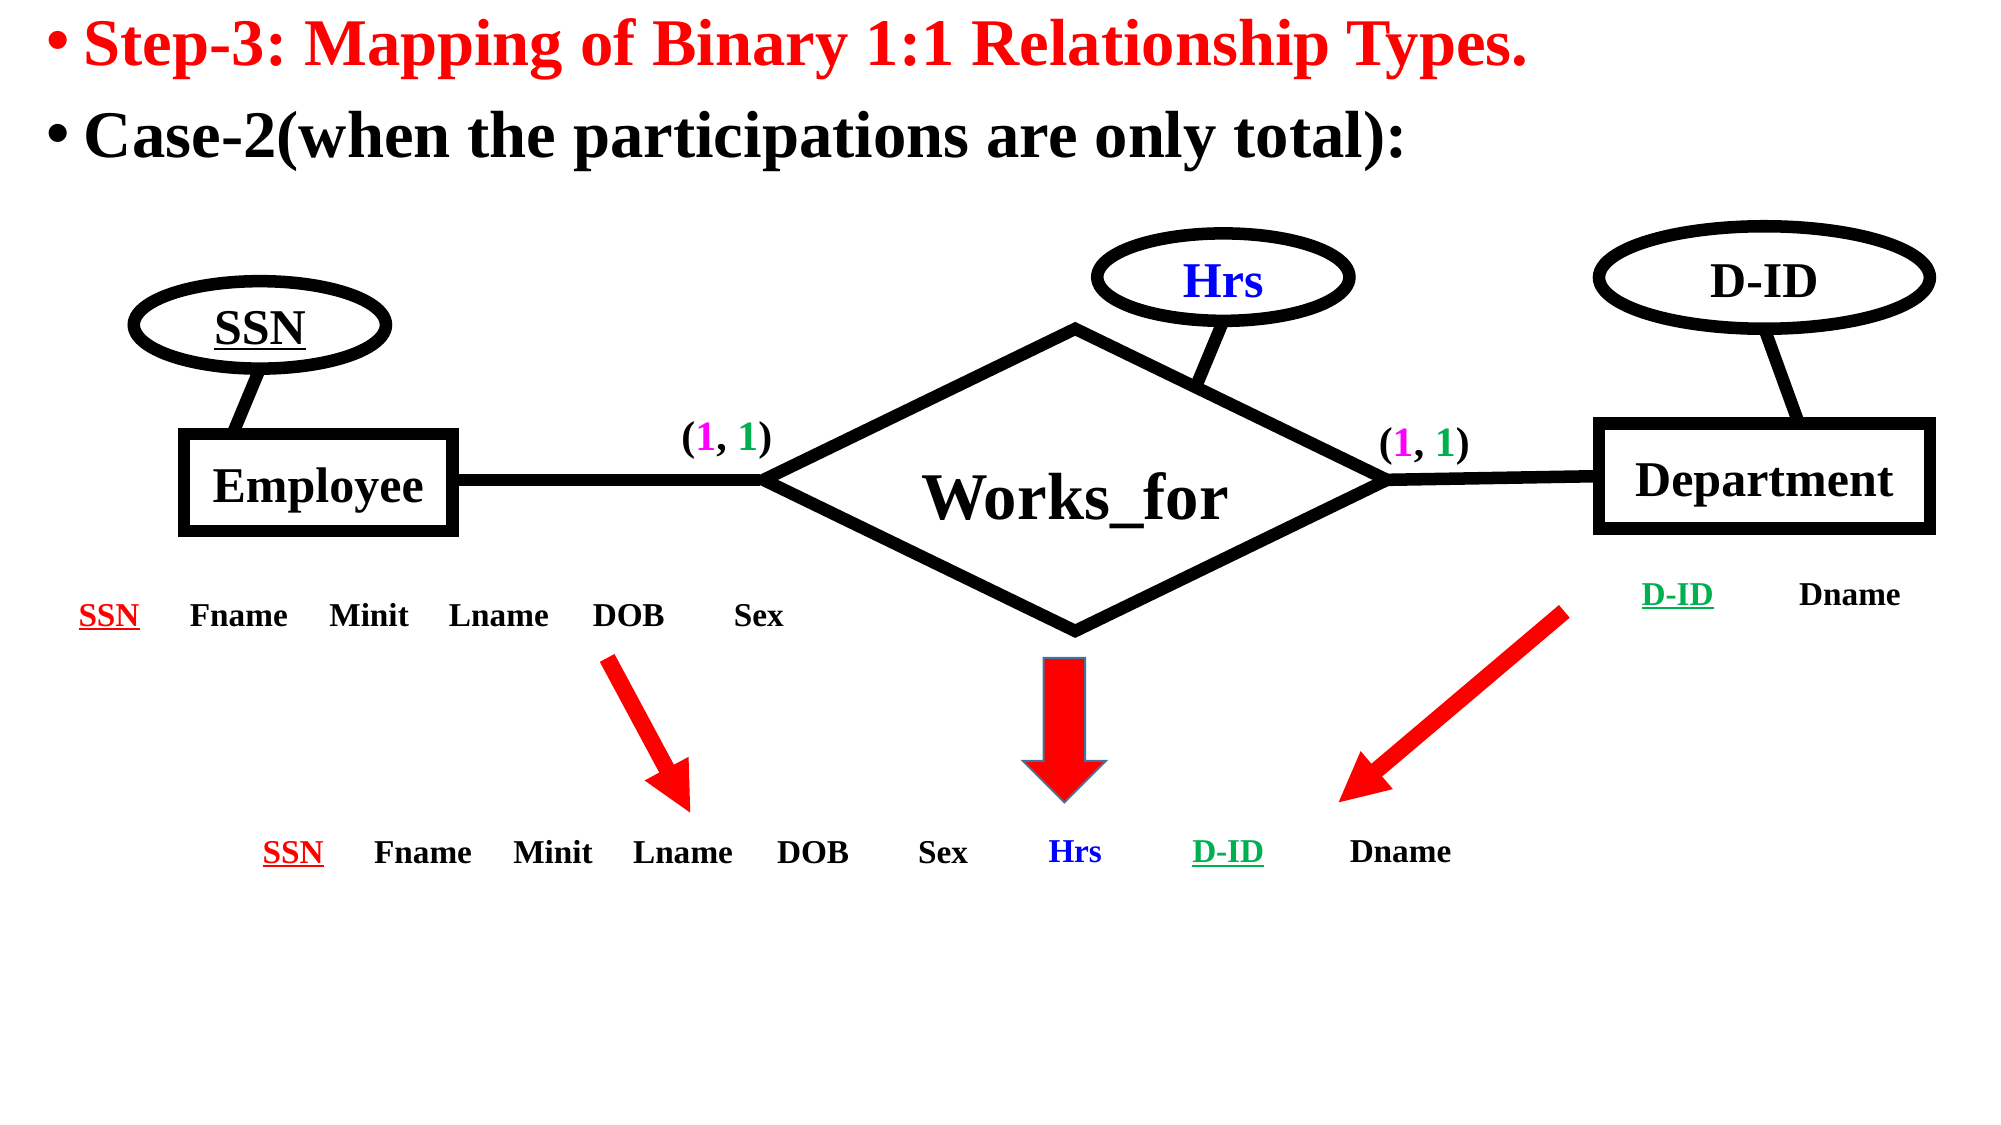

Step-3: Mapping of Binary 1:1 Relationship Types.
Case-2(when the participations are only total):

D-ID
Department
SSN
Employee

Works_for
(1, 1)
(1, 1)
Hrs
| D-ID | Dname |
| --- | --- |
| SSN | Fname | Minit | Lname | DOB | Sex |
| --- | --- | --- | --- | --- | --- |

| Hrs |
| --- |
| D-ID | Dname |
| --- | --- |
| SSN | Fname | Minit | Lname | DOB | Sex |
| --- | --- | --- | --- | --- | --- |